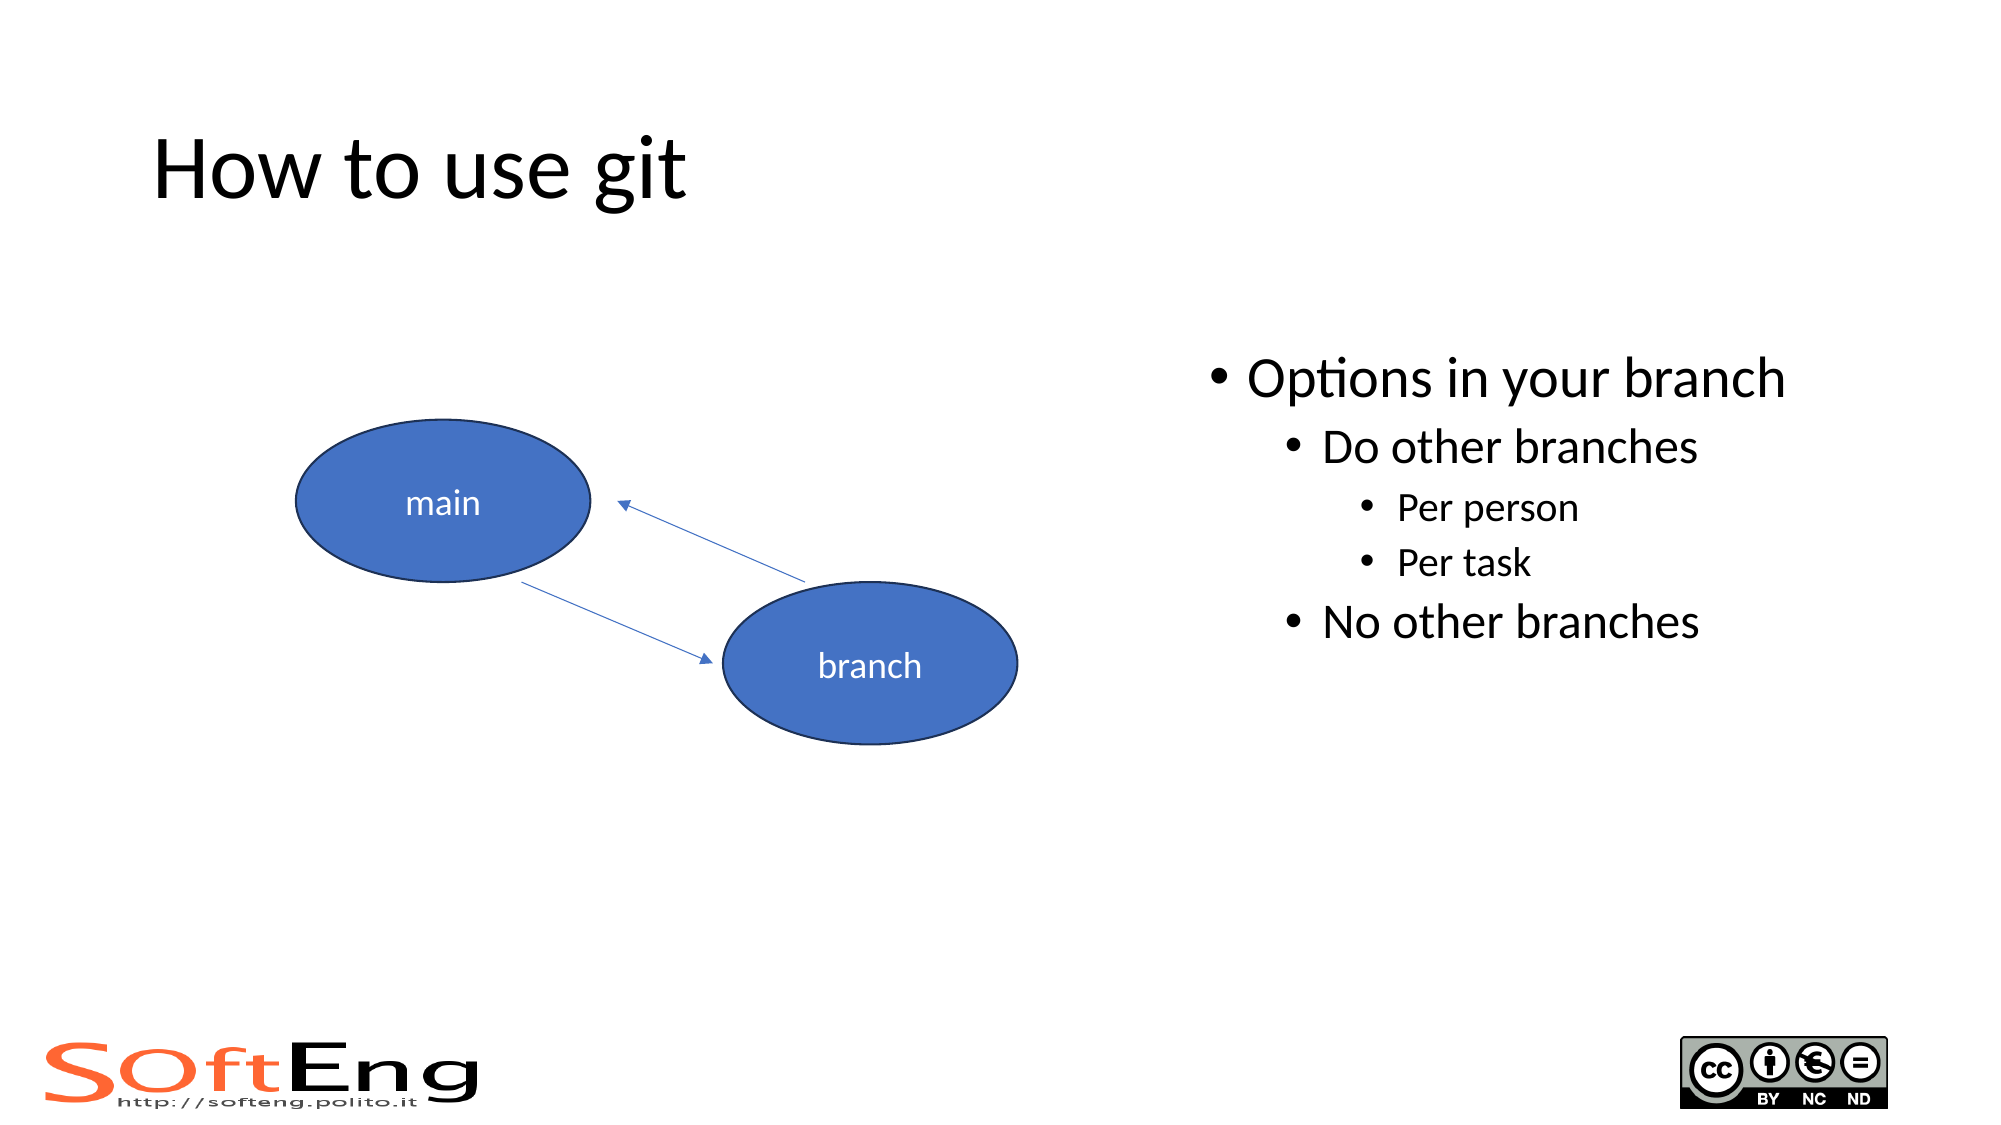

# How to use git

Options in your branch
Do other branches
Per person
Per task
No other branches

main
branch